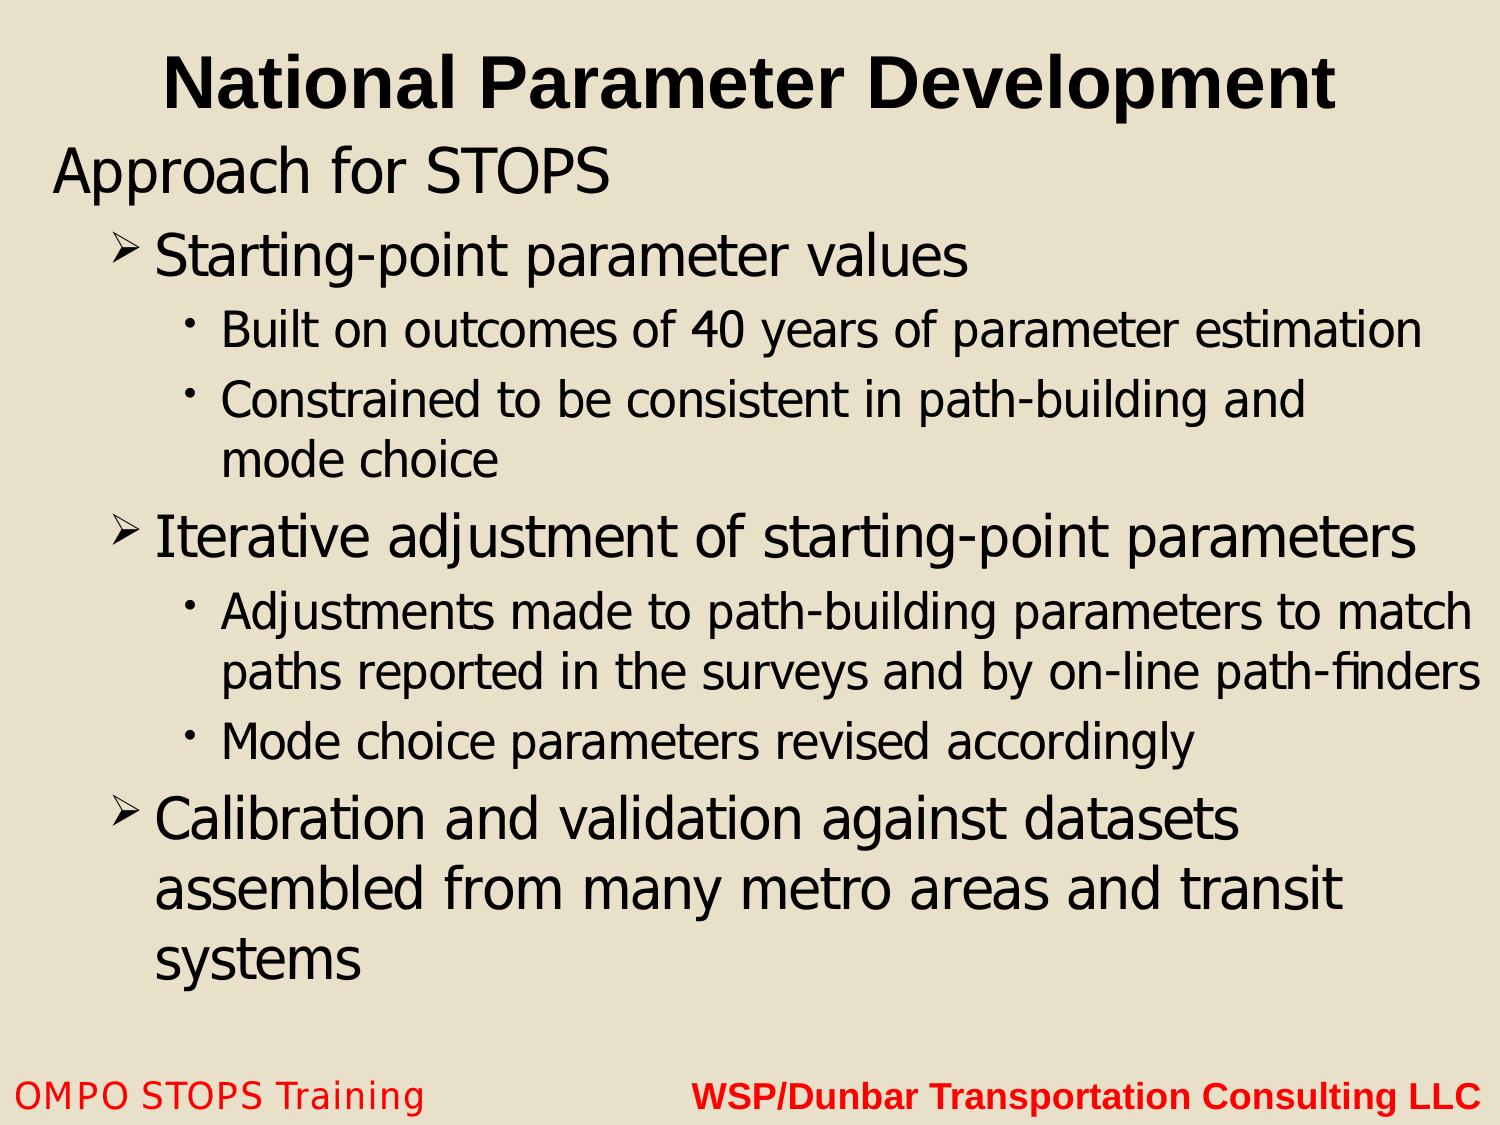

# National Parameter Development
 Approach for STOPS
Starting-point parameter values
Built on outcomes of 40 years of parameter estimation
Constrained to be consistent in path-building and
mode choice
Iterative adjustment of starting-point parameters
Adjustments made to path-building parameters to match paths reported in the surveys and by on-line path-finders
Mode choice parameters revised accordingly
Calibration and validation against datasets assembled from many metro areas and transit systems
OMPO STOPS Training                        WSP/Dunbar Transportation Consulting LLC